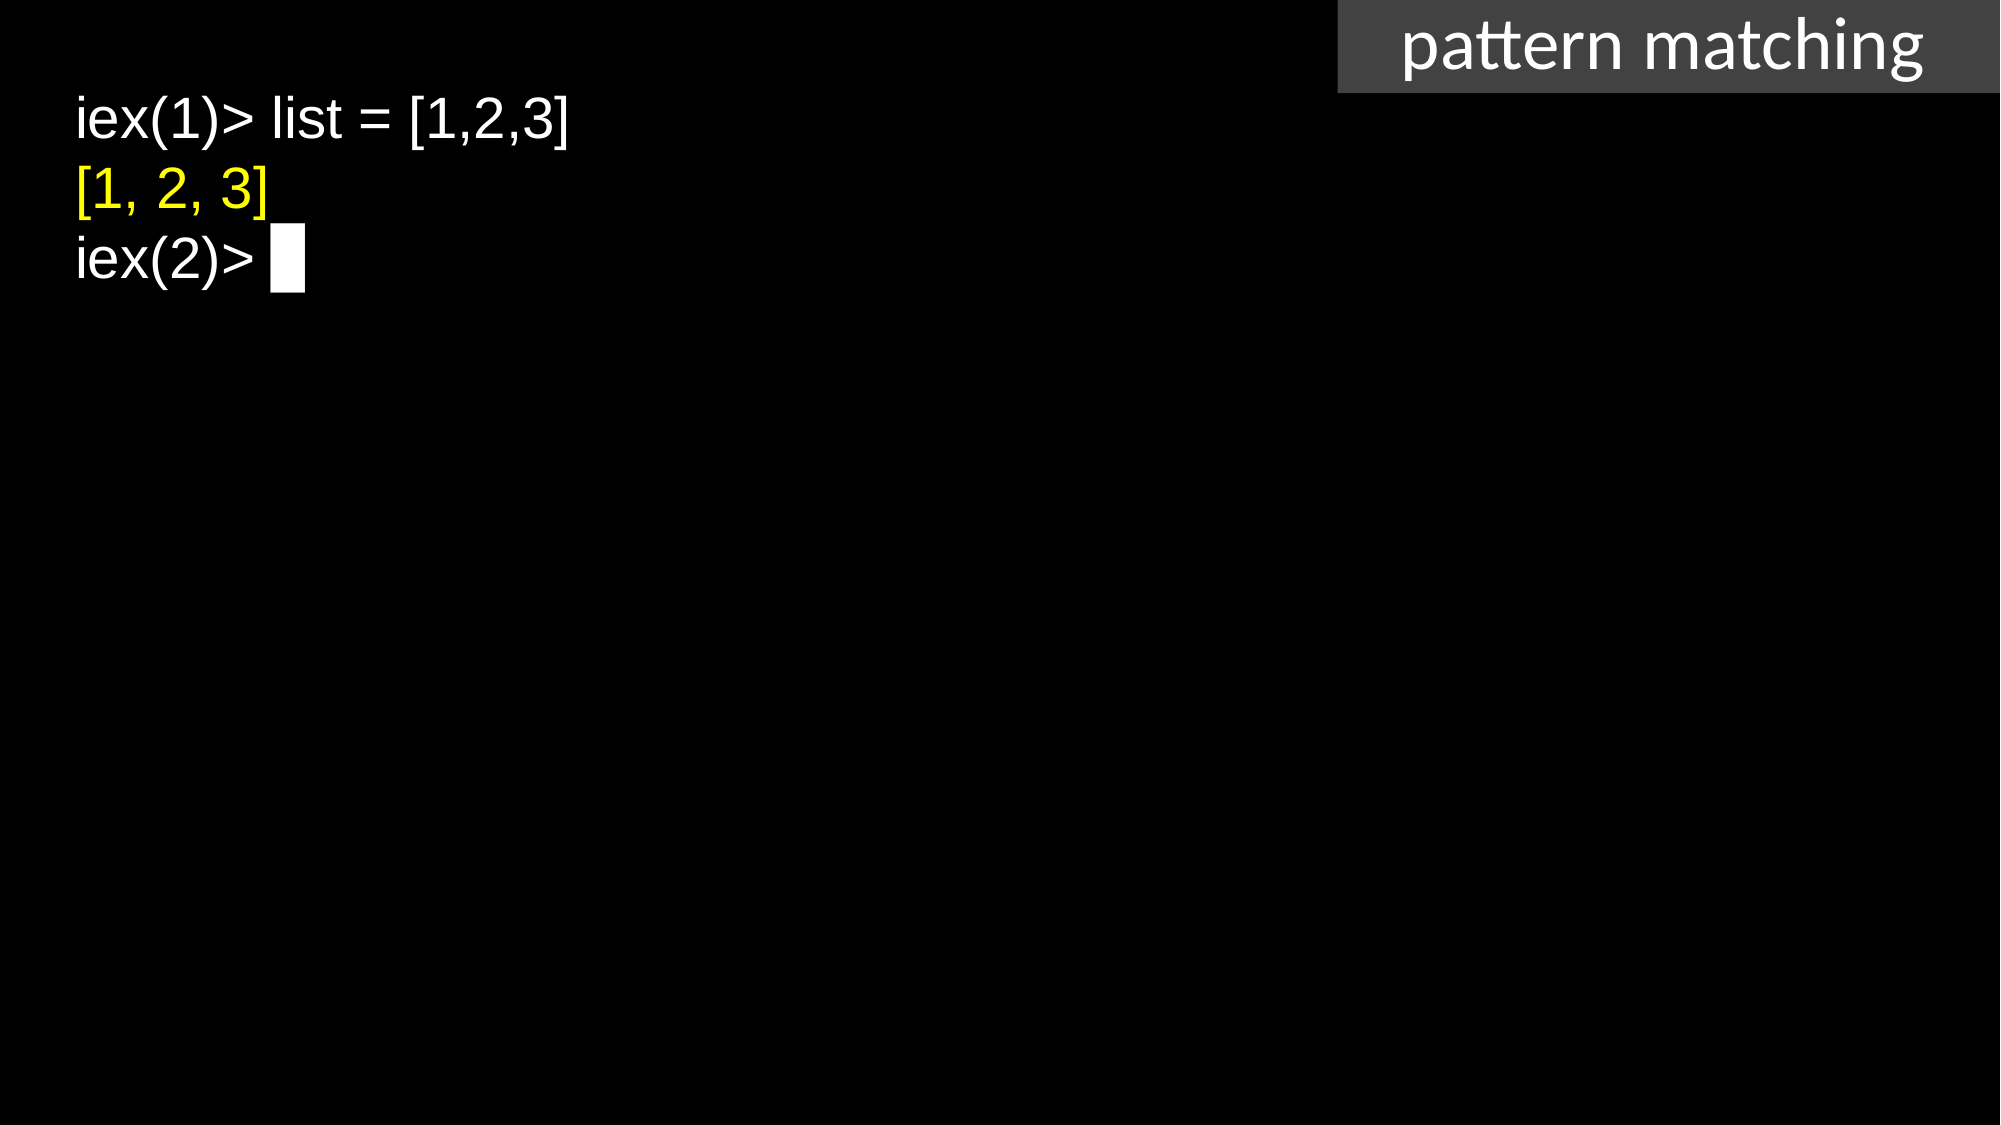

pattern matching
iex(1)> list = [1,2,3]
[1, 2, 3]
iex(2)> ▊